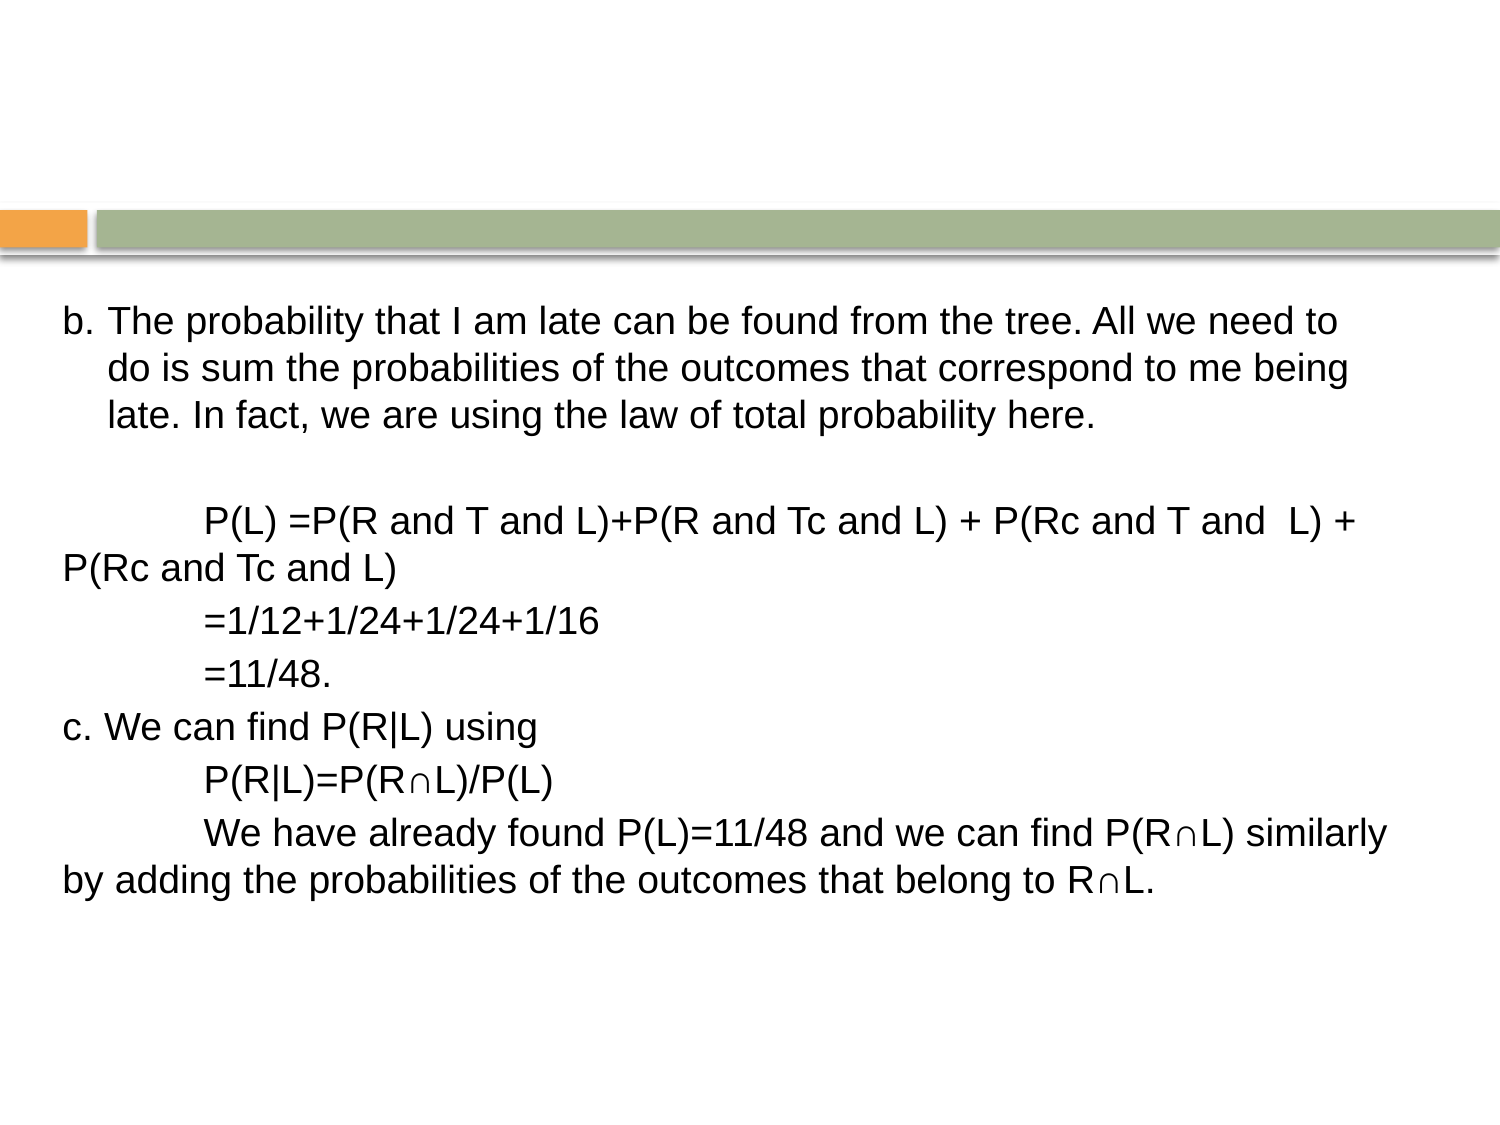

The probability that I am late can be found from the tree. All we need to do is sum the probabilities of the outcomes that correspond to me being late. In fact, we are using the law of total probability here.

	P(L) =P(R and T and L)+P(R and Tc and L) + P(Rc and T and  L) + P(Rc and Tc and L)
		=1/12+1/24+1/24+1/16
		=11/48.
c. We can find P(R|L) using
	P(R|L)=P(R∩L)/P(L)
	We have already found P(L)=11/48 and we can find P(R∩L) similarly by adding the probabilities of the outcomes that belong to R∩L.